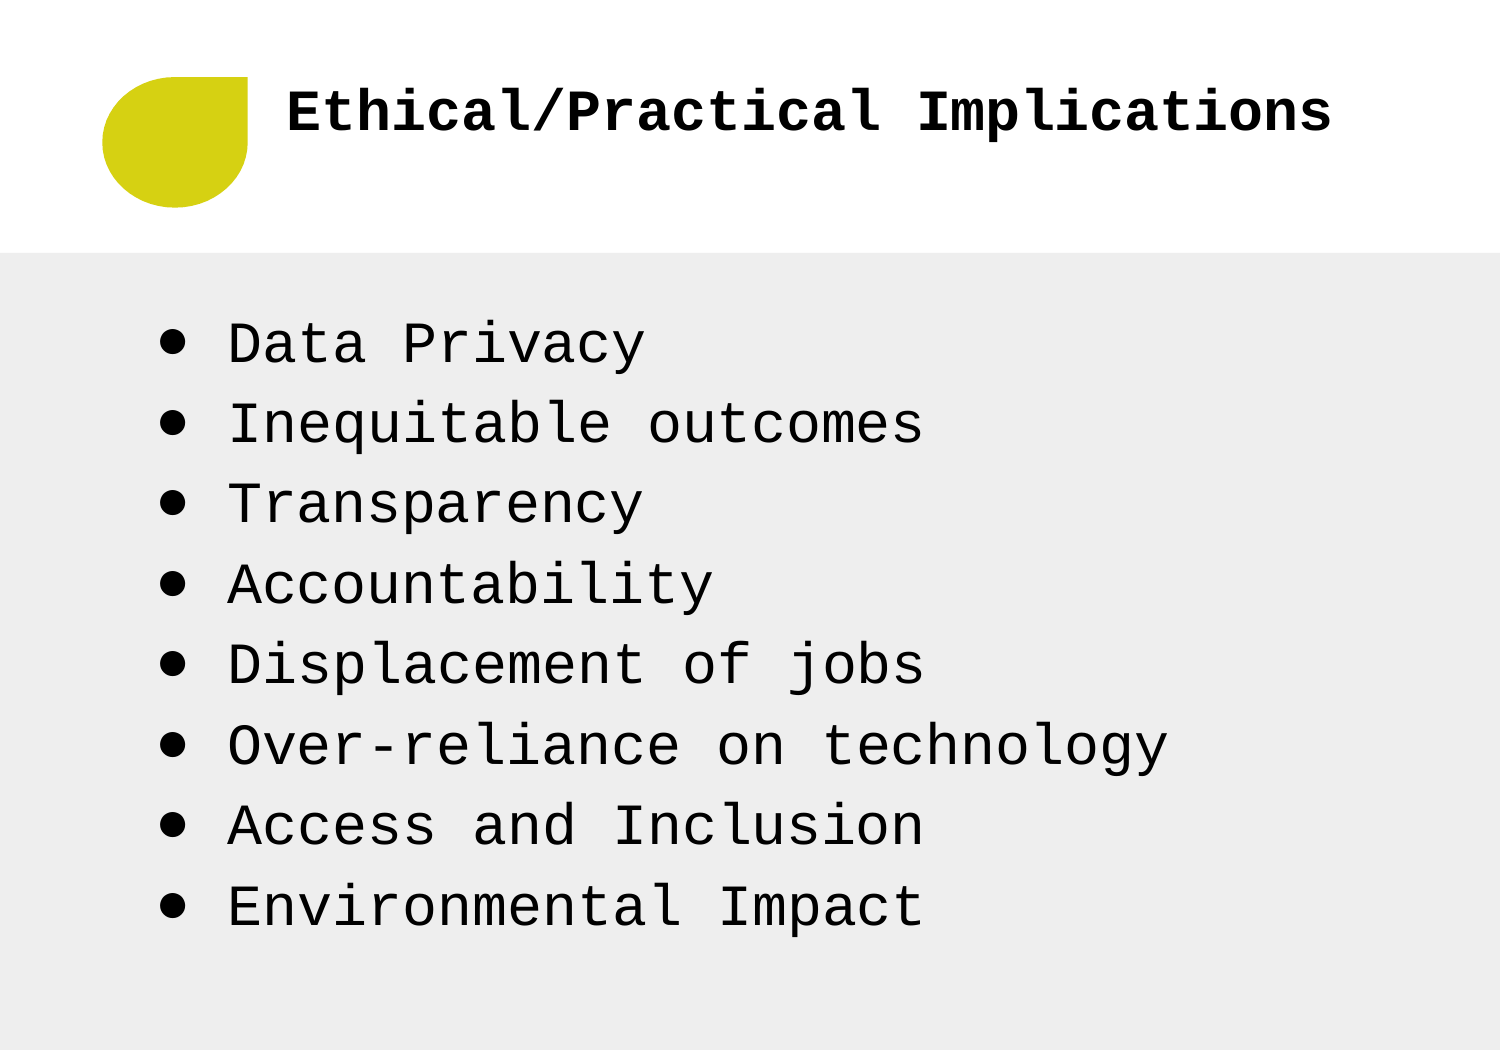

# Ethical/Practical Implications
Data Privacy
Inequitable outcomes
Transparency
Accountability
Displacement of jobs
Over-reliance on technology
Access and Inclusion
Environmental Impact